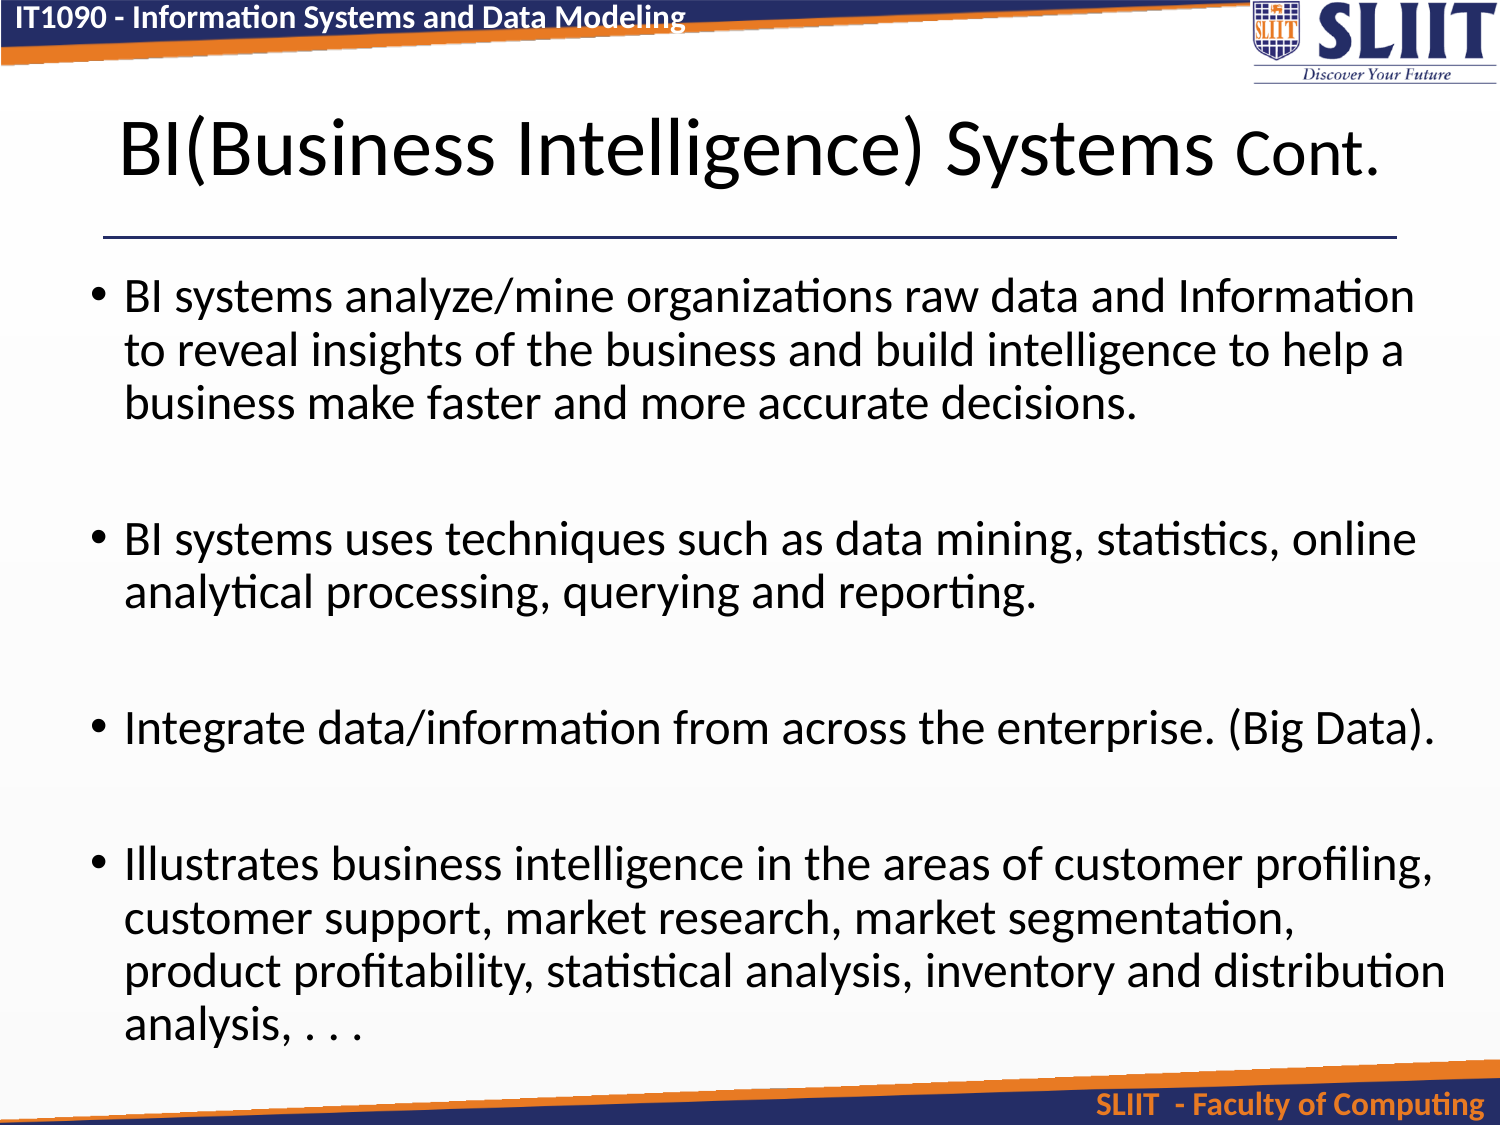

# BI(Business Intelligence) Systems Cont.
BI systems analyze/mine organizations raw data and Information to reveal insights of the business and build intelligence to help a business make faster and more accurate decisions.

BI systems uses techniques such as data mining, statistics, online analytical processing, querying and reporting.

Integrate data/information from across the enterprise. (Big Data).

Illustrates business intelligence in the areas of customer profiling, customer support, market research, market segmentation, product profitability, statistical analysis, inventory and distribution analysis, . . .